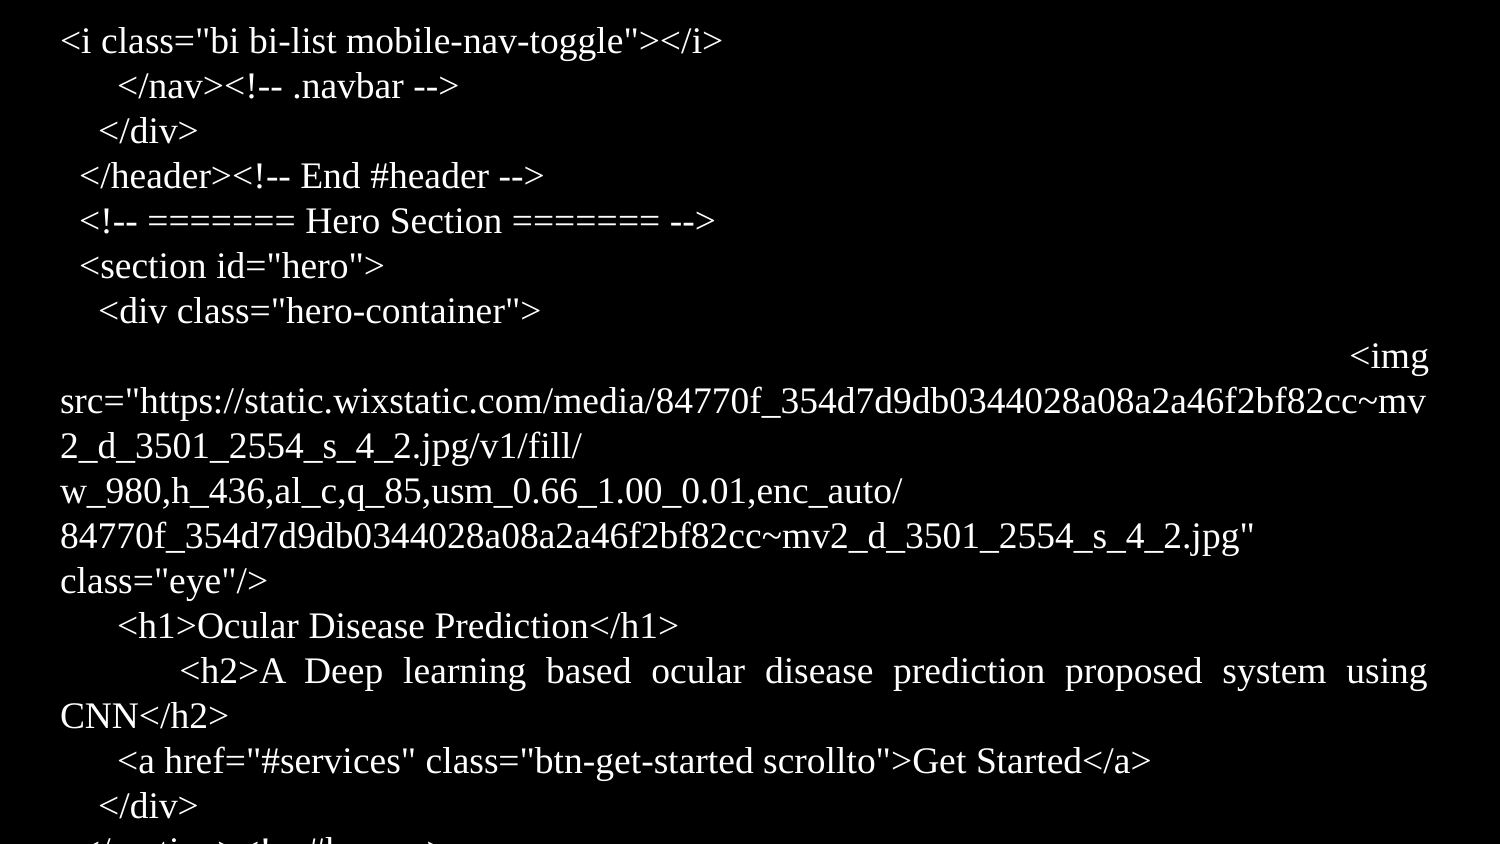

<i class="bi bi-list mobile-nav-toggle"></i>
      </nav><!-- .navbar -->
    </div>
  </header><!-- End #header -->
  <!-- ======= Hero Section ======= -->
  <section id="hero">
    <div class="hero-container">
      <img src="https://static.wixstatic.com/media/84770f_354d7d9db0344028a08a2a46f2bf82cc~mv2_d_3501_2554_s_4_2.jpg/v1/fill/w_980,h_436,al_c,q_85,usm_0.66_1.00_0.01,enc_auto/84770f_354d7d9db0344028a08a2a46f2bf82cc~mv2_d_3501_2554_s_4_2.jpg" class="eye"/>
      <h1>Ocular Disease Prediction</h1>
      <h2>A Deep learning based ocular disease prediction proposed system using CNN</h2>
      <a href="#services" class="btn-get-started scrollto">Get Started</a>
    </div>
  </section><!-- #hero -->